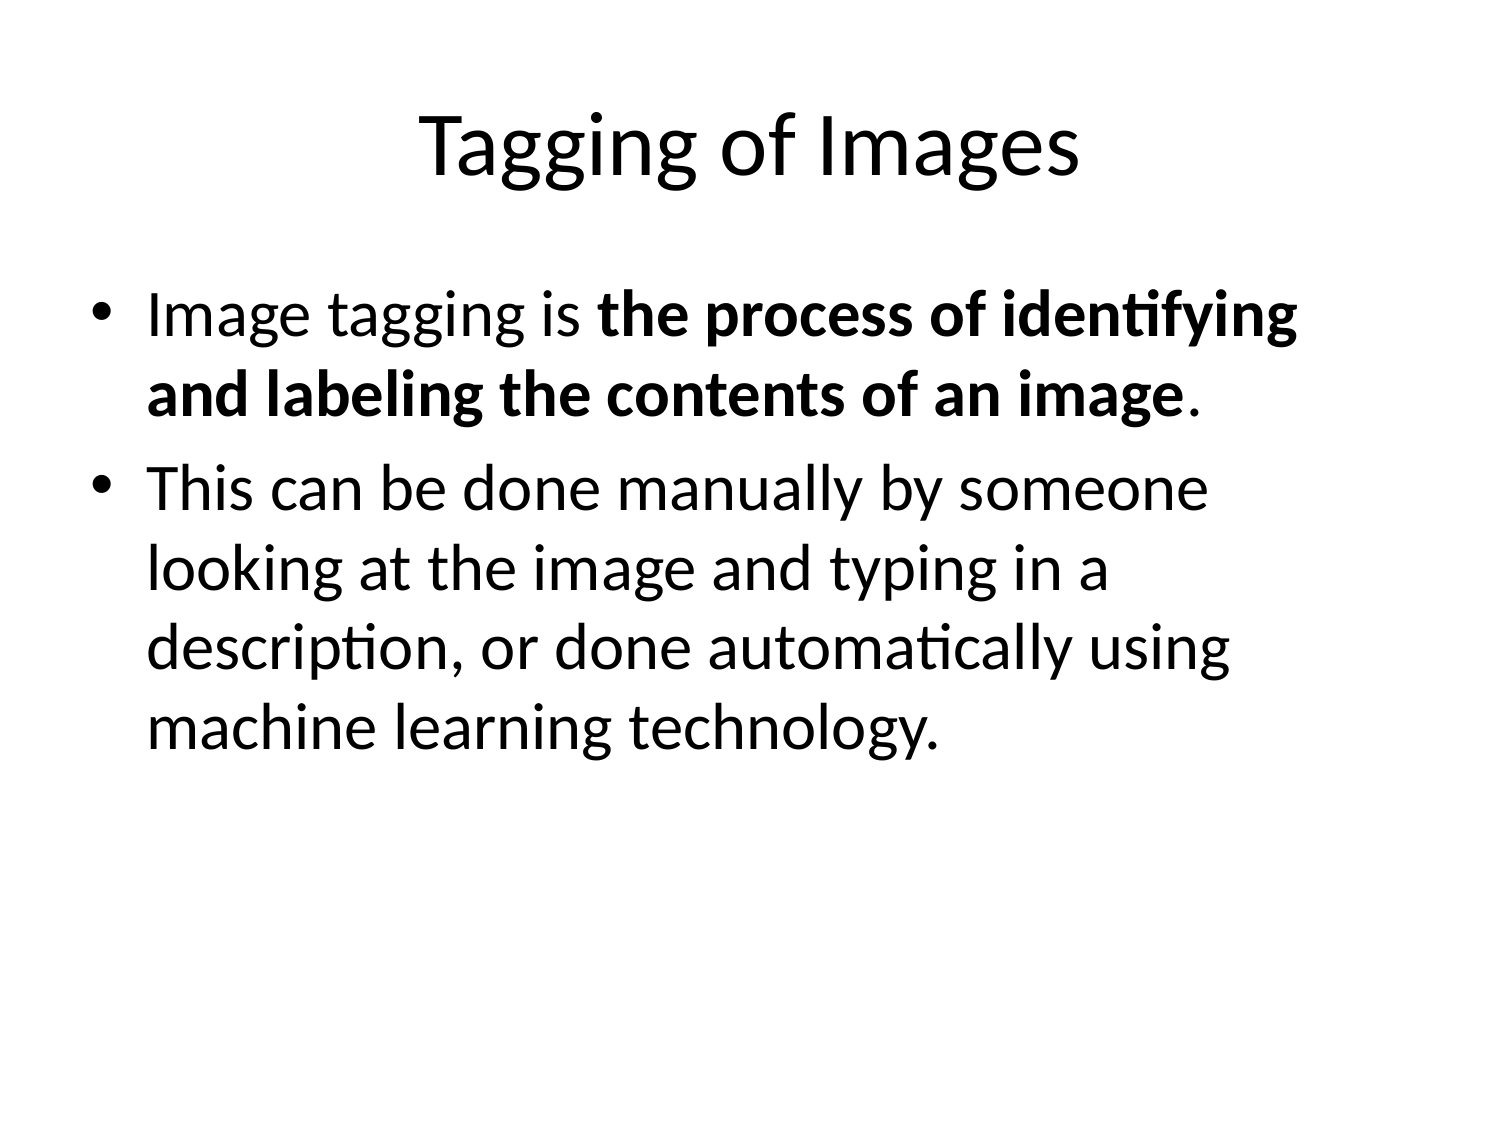

# Tagging of Images
Image tagging is the process of identifying and labeling the contents of an image.
This can be done manually by someone looking at the image and typing in a description, or done automatically using machine learning technology.